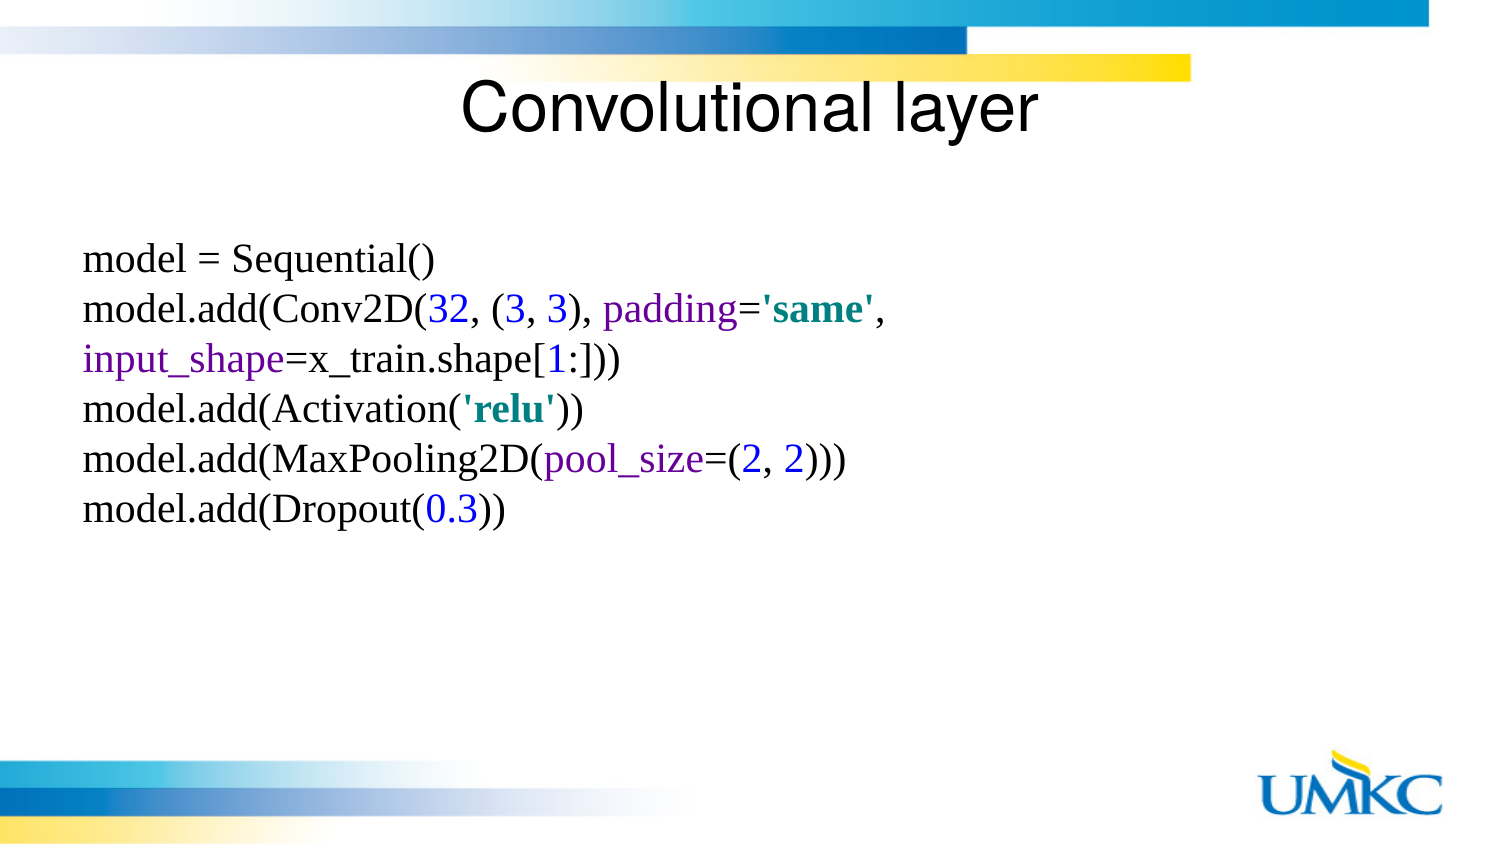

# Convolutional layer
model = Sequential()
model.add(Conv2D(32, (3, 3), padding='same', input_shape=x_train.shape[1:]))
model.add(Activation('relu'))
model.add(MaxPooling2D(pool_size=(2, 2)))
model.add(Dropout(0.3))